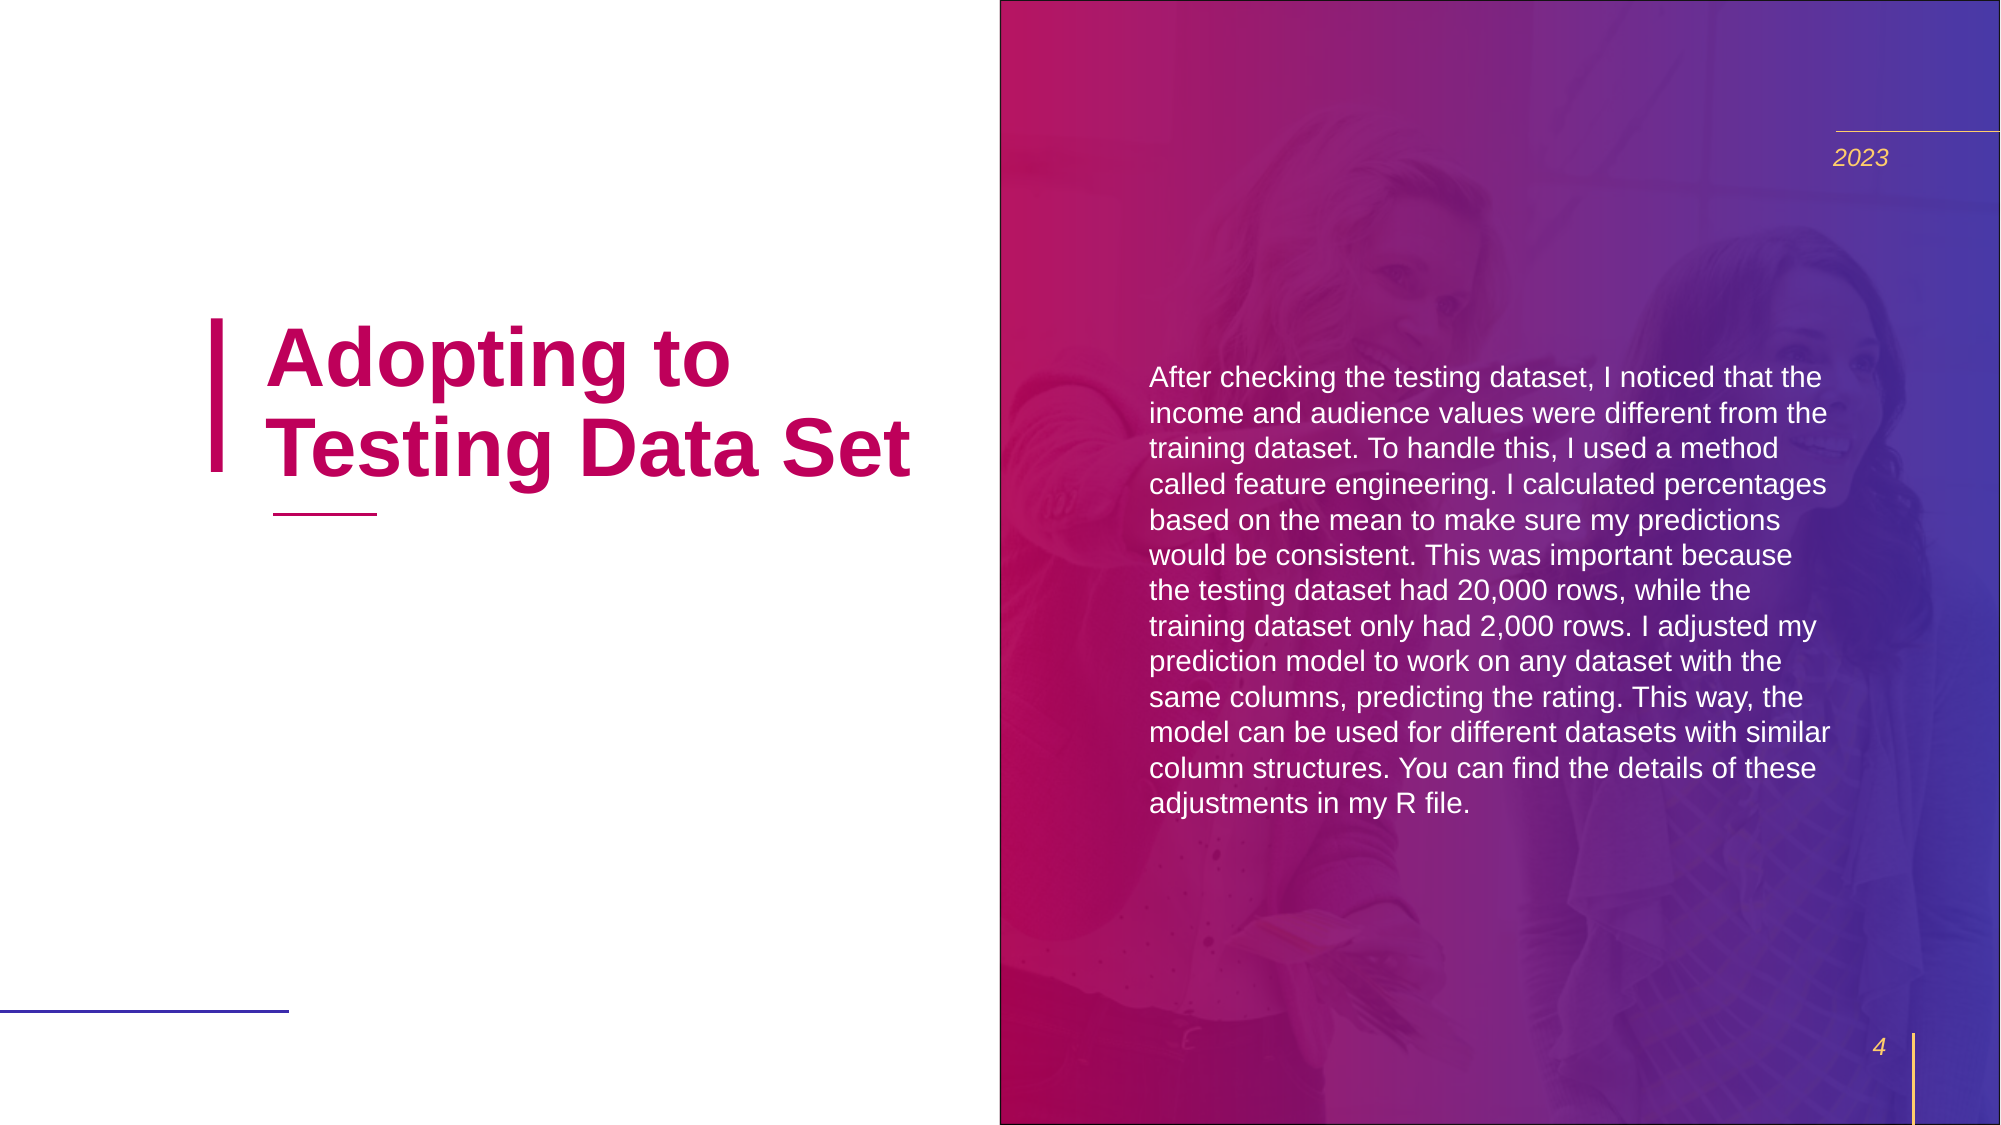

2023
# Adopting to Testing Data Set
After checking the testing dataset, I noticed that the income and audience values were different from the training dataset. To handle this, I used a method called feature engineering. I calculated percentages based on the mean to make sure my predictions would be consistent. This was important because the testing dataset had 20,000 rows, while the training dataset only had 2,000 rows. I adjusted my prediction model to work on any dataset with the same columns, predicting the rating. This way, the model can be used for different datasets with similar column structures. You can find the details of these adjustments in my R file.
4